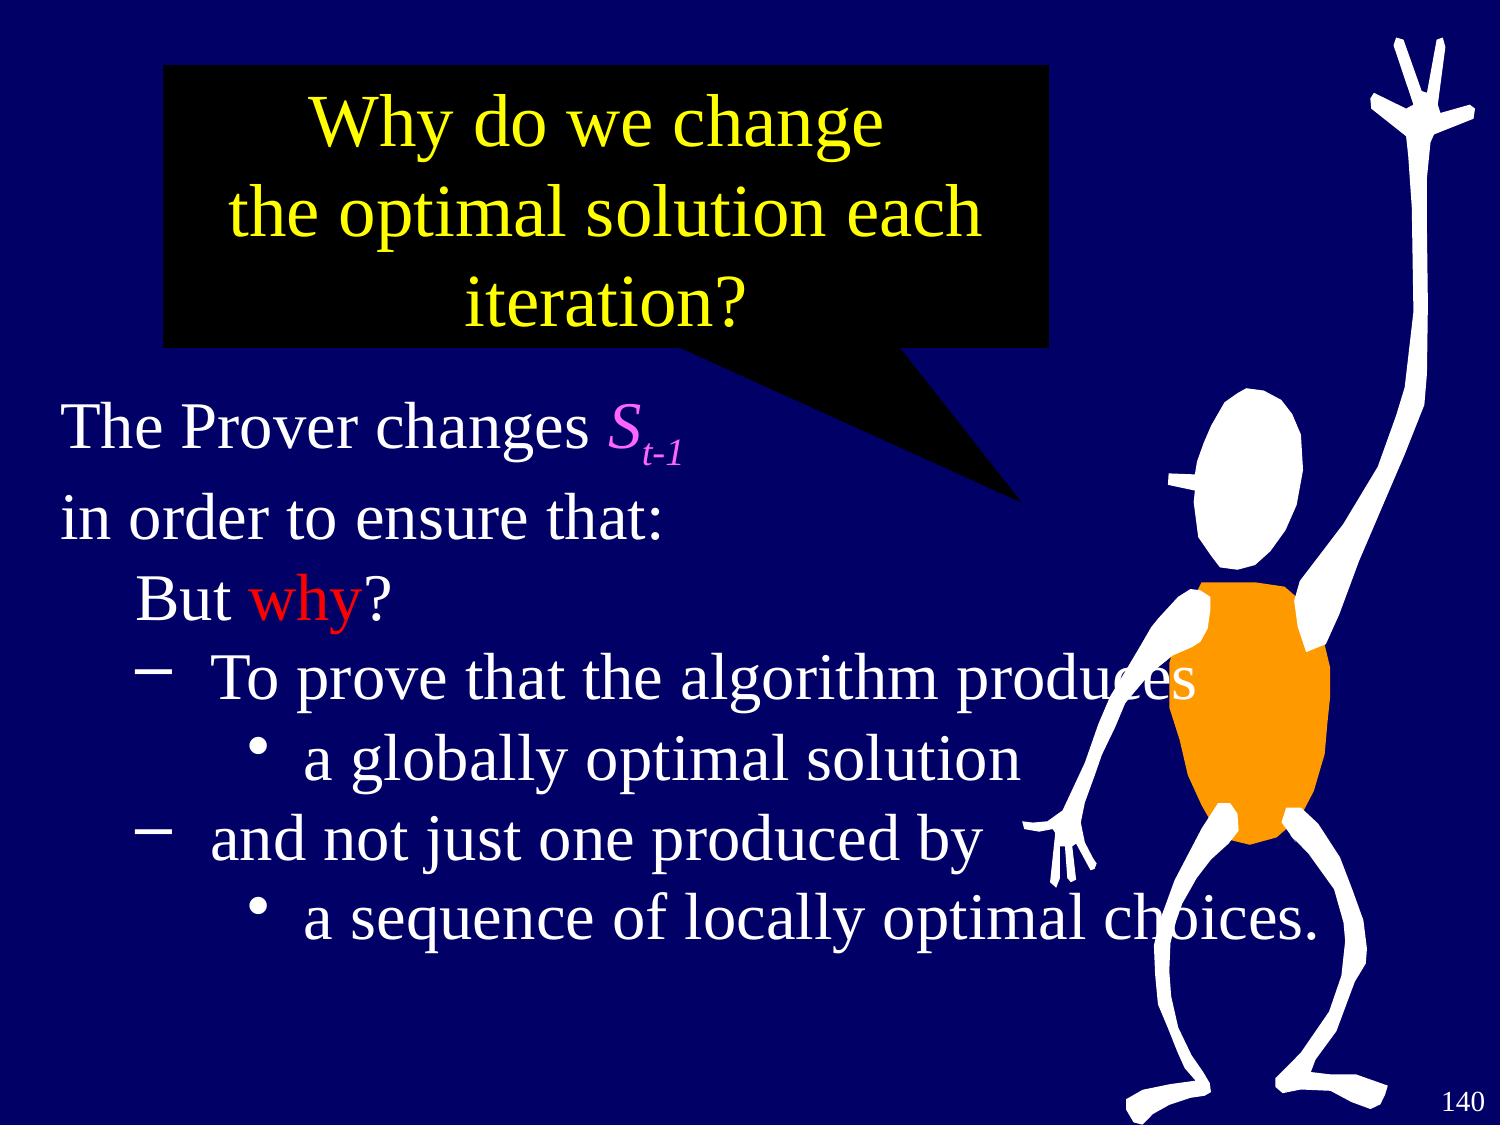

Why do we change
the optimal solution each iteration?
The Prover changes St-1
in order to ensure that:
But why?
To prove that the algorithm produces
a globally optimal solution
and not just one produced by
a sequence of locally optimal choices.